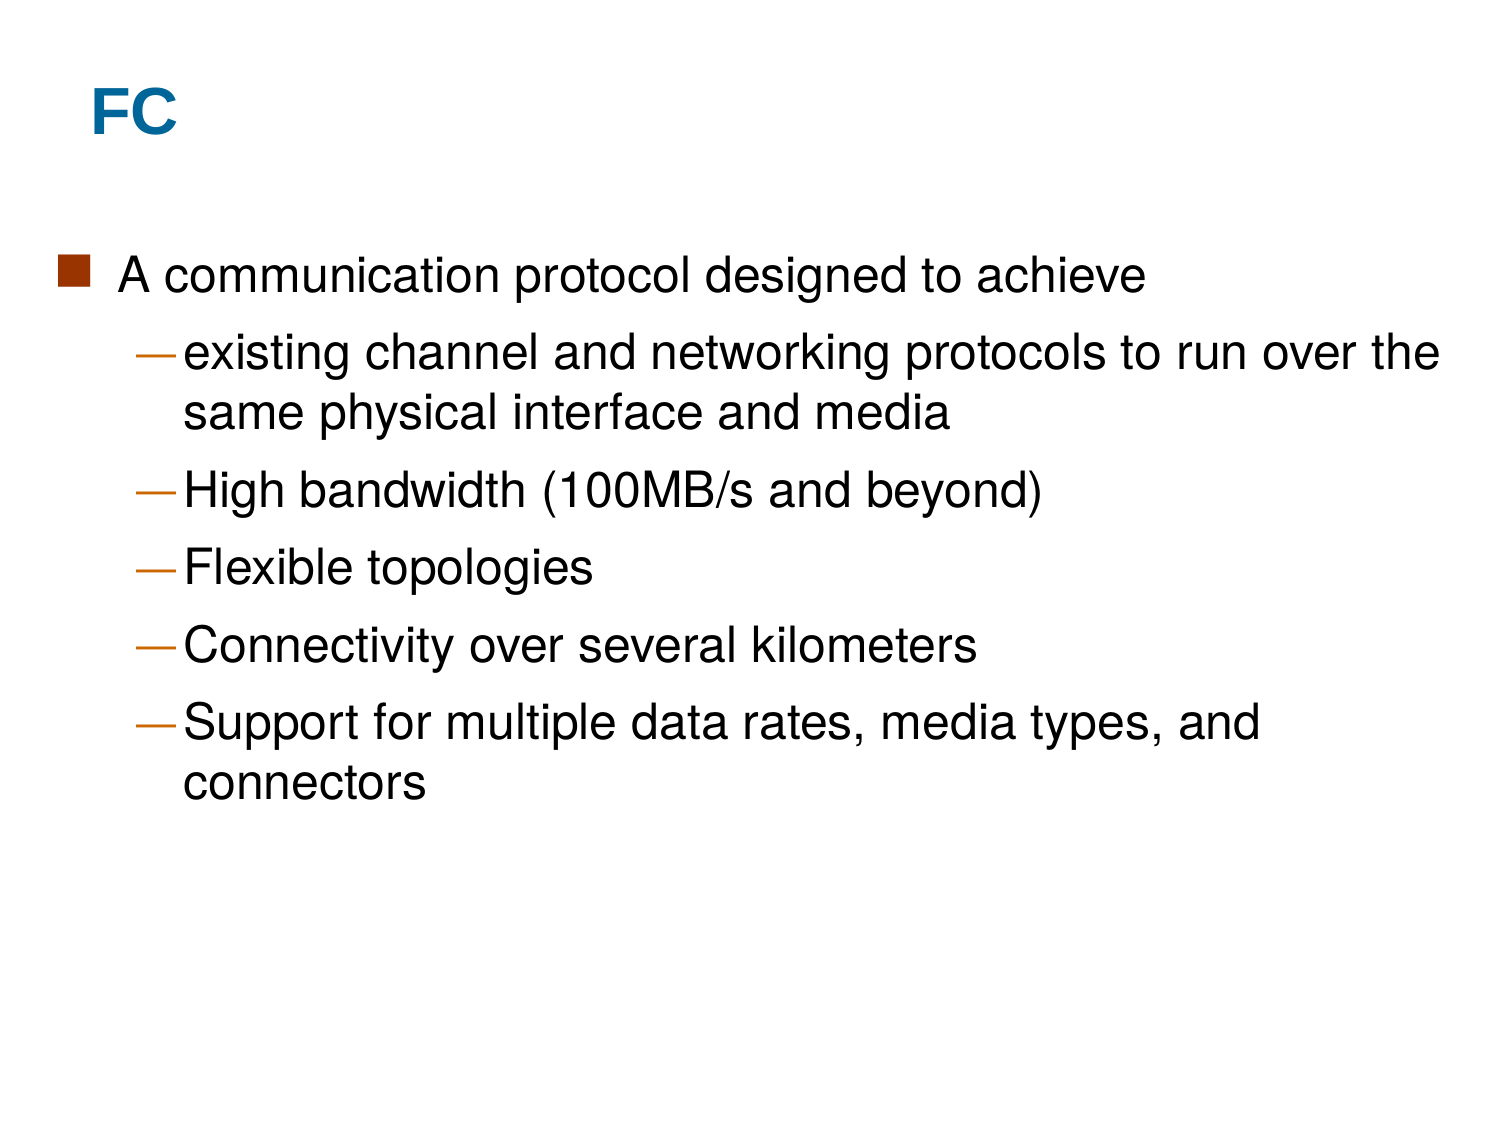

# FC
A communication protocol designed to achieve
existing channel and networking protocols to run over the same physical interface and media
High bandwidth (100MB/s and beyond)
Flexible topologies
Connectivity over several kilometers
Support for multiple data rates, media types, and connectors